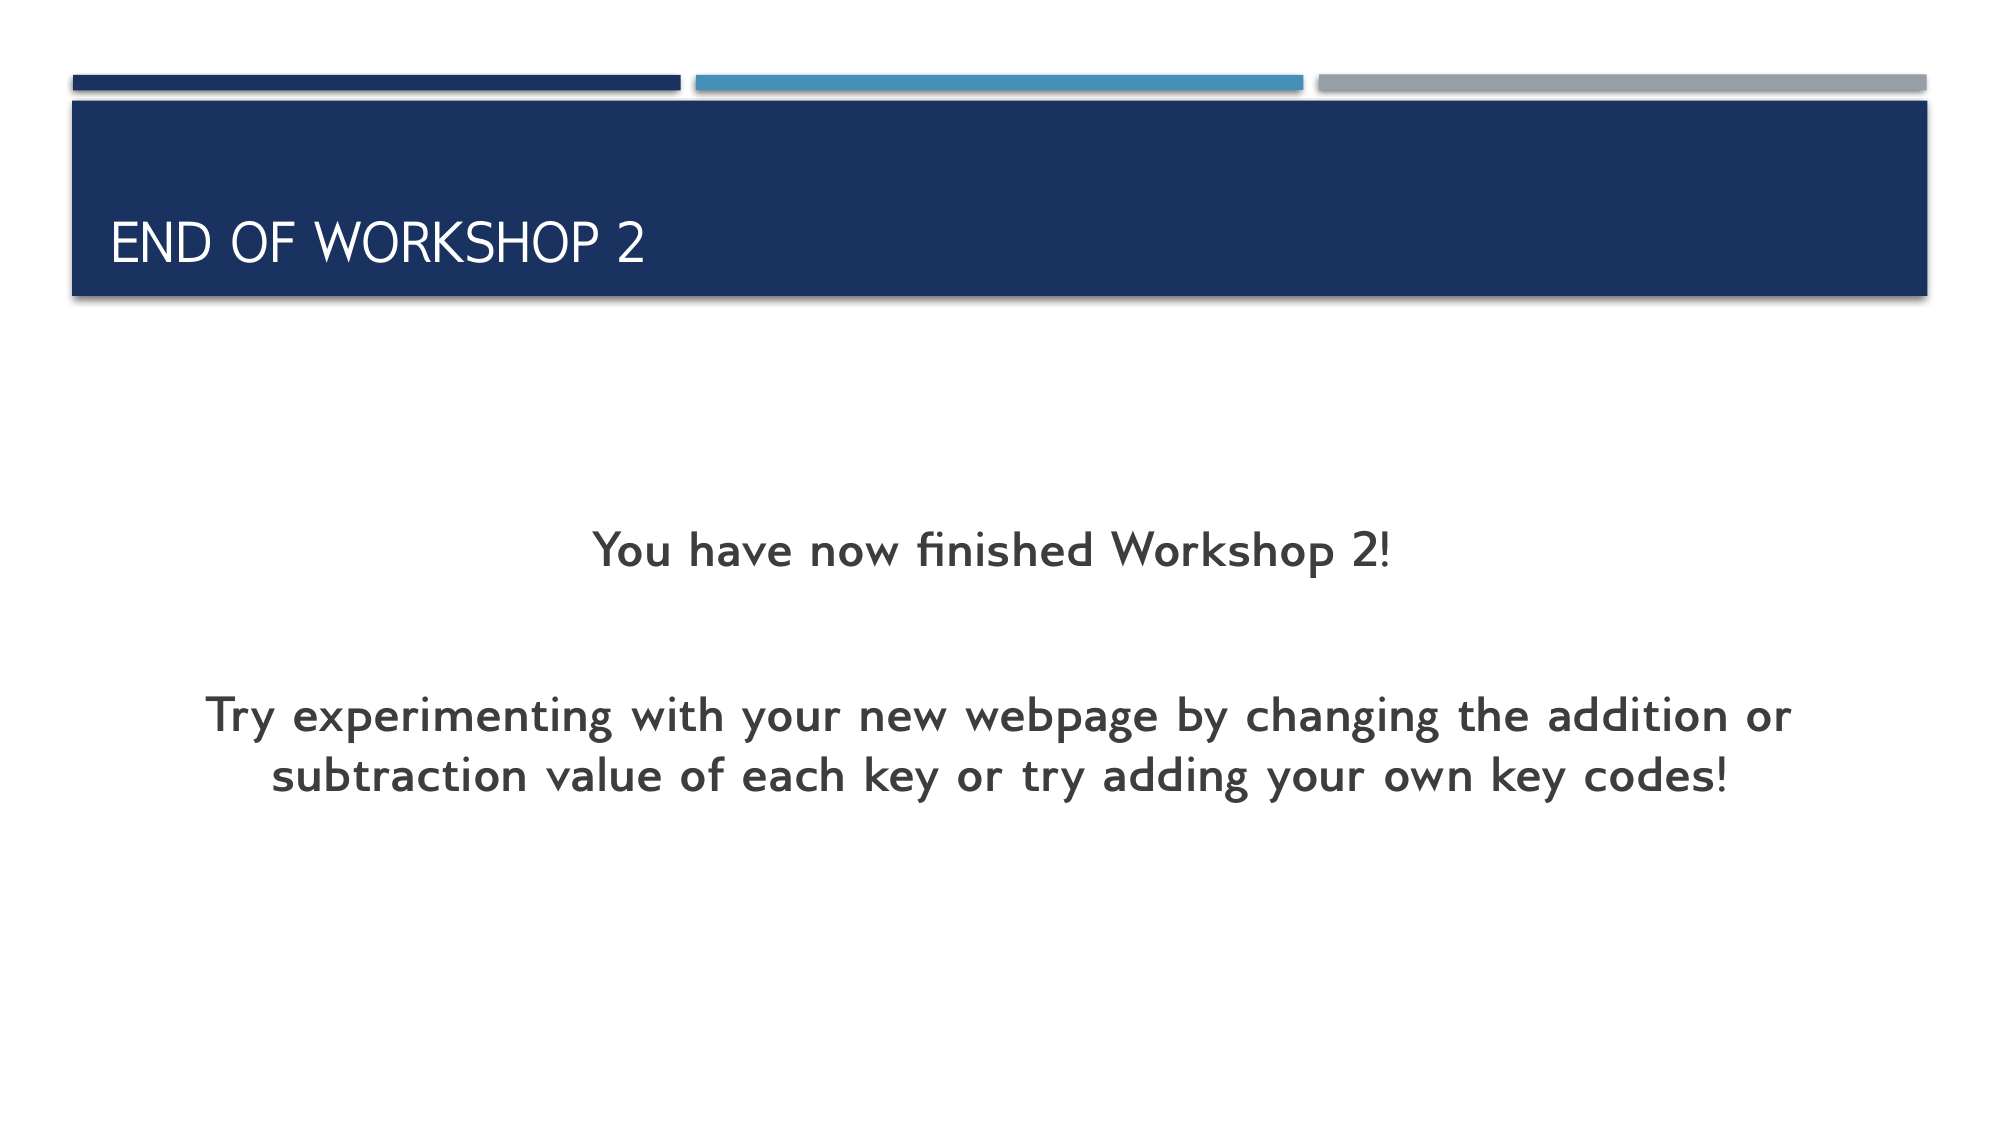

# End of workshop 2
You have now finished Workshop 2!

Try experimenting with your new webpage by changing the addition or subtraction value of each key or try adding your own key codes!